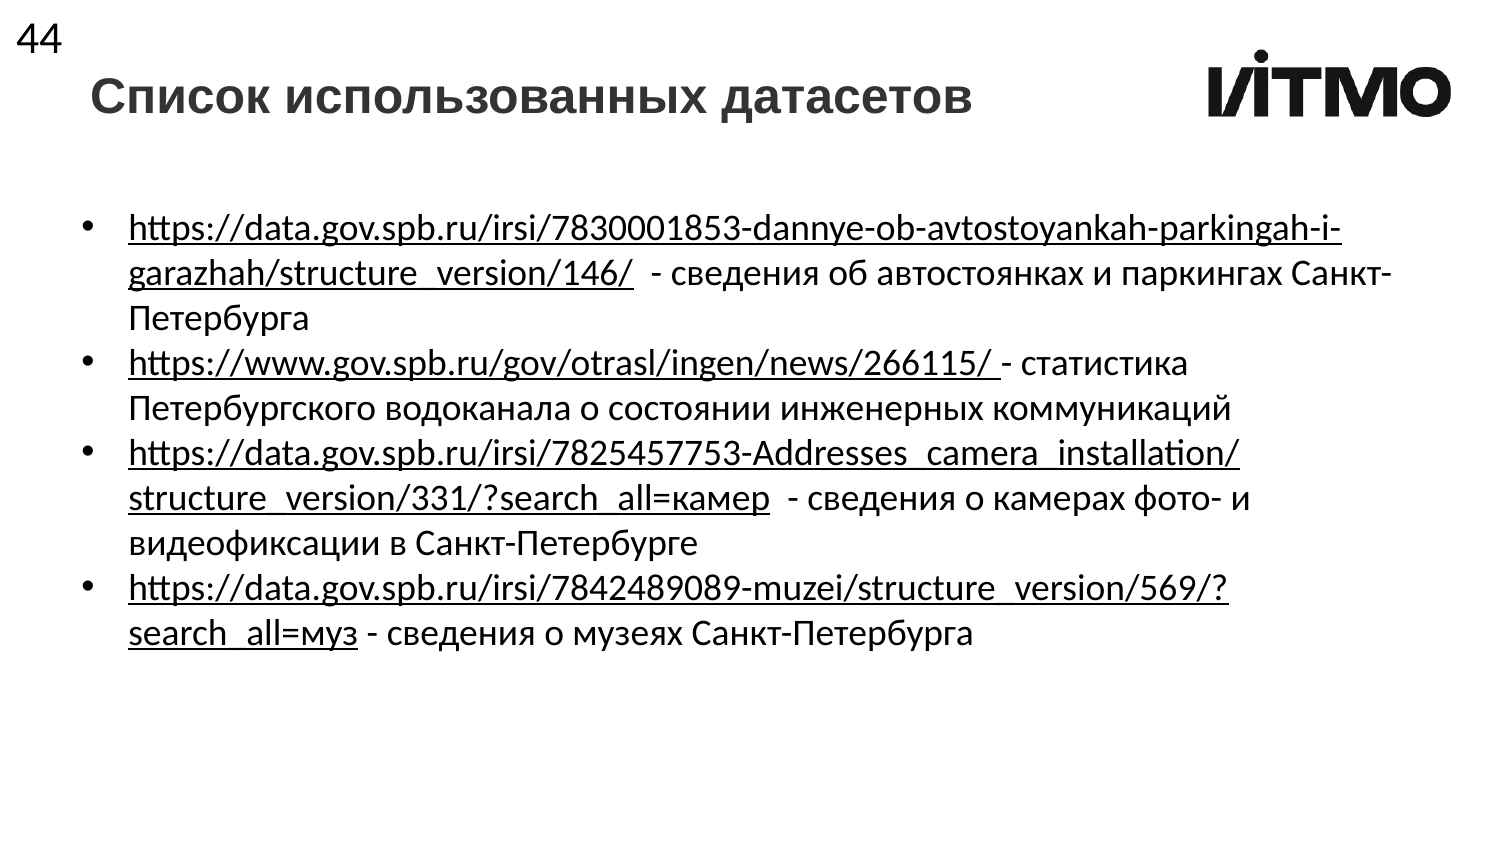

44
# Список использованных датасетов

https://data.gov.spb.ru/irsi/7830001853-dannye-ob-avtostoyankah-parkingah-i-garazhah/structure_version/146/  - сведения об автостоянках и паркингах Санкт-Петербурга
https://www.gov.spb.ru/gov/otrasl/ingen/news/266115/ - статистика Петербургского водоканала о состоянии инженерных коммуникаций
https://data.gov.spb.ru/irsi/7825457753-Addresses_camera_installation/structure_version/331/?search_all=камер  - сведения о камерах фото- и видеофиксации в Санкт-Петербурге
https://data.gov.spb.ru/irsi/7842489089-muzei/structure_version/569/?search_all=муз - сведения о музеях Санкт-Петербурга